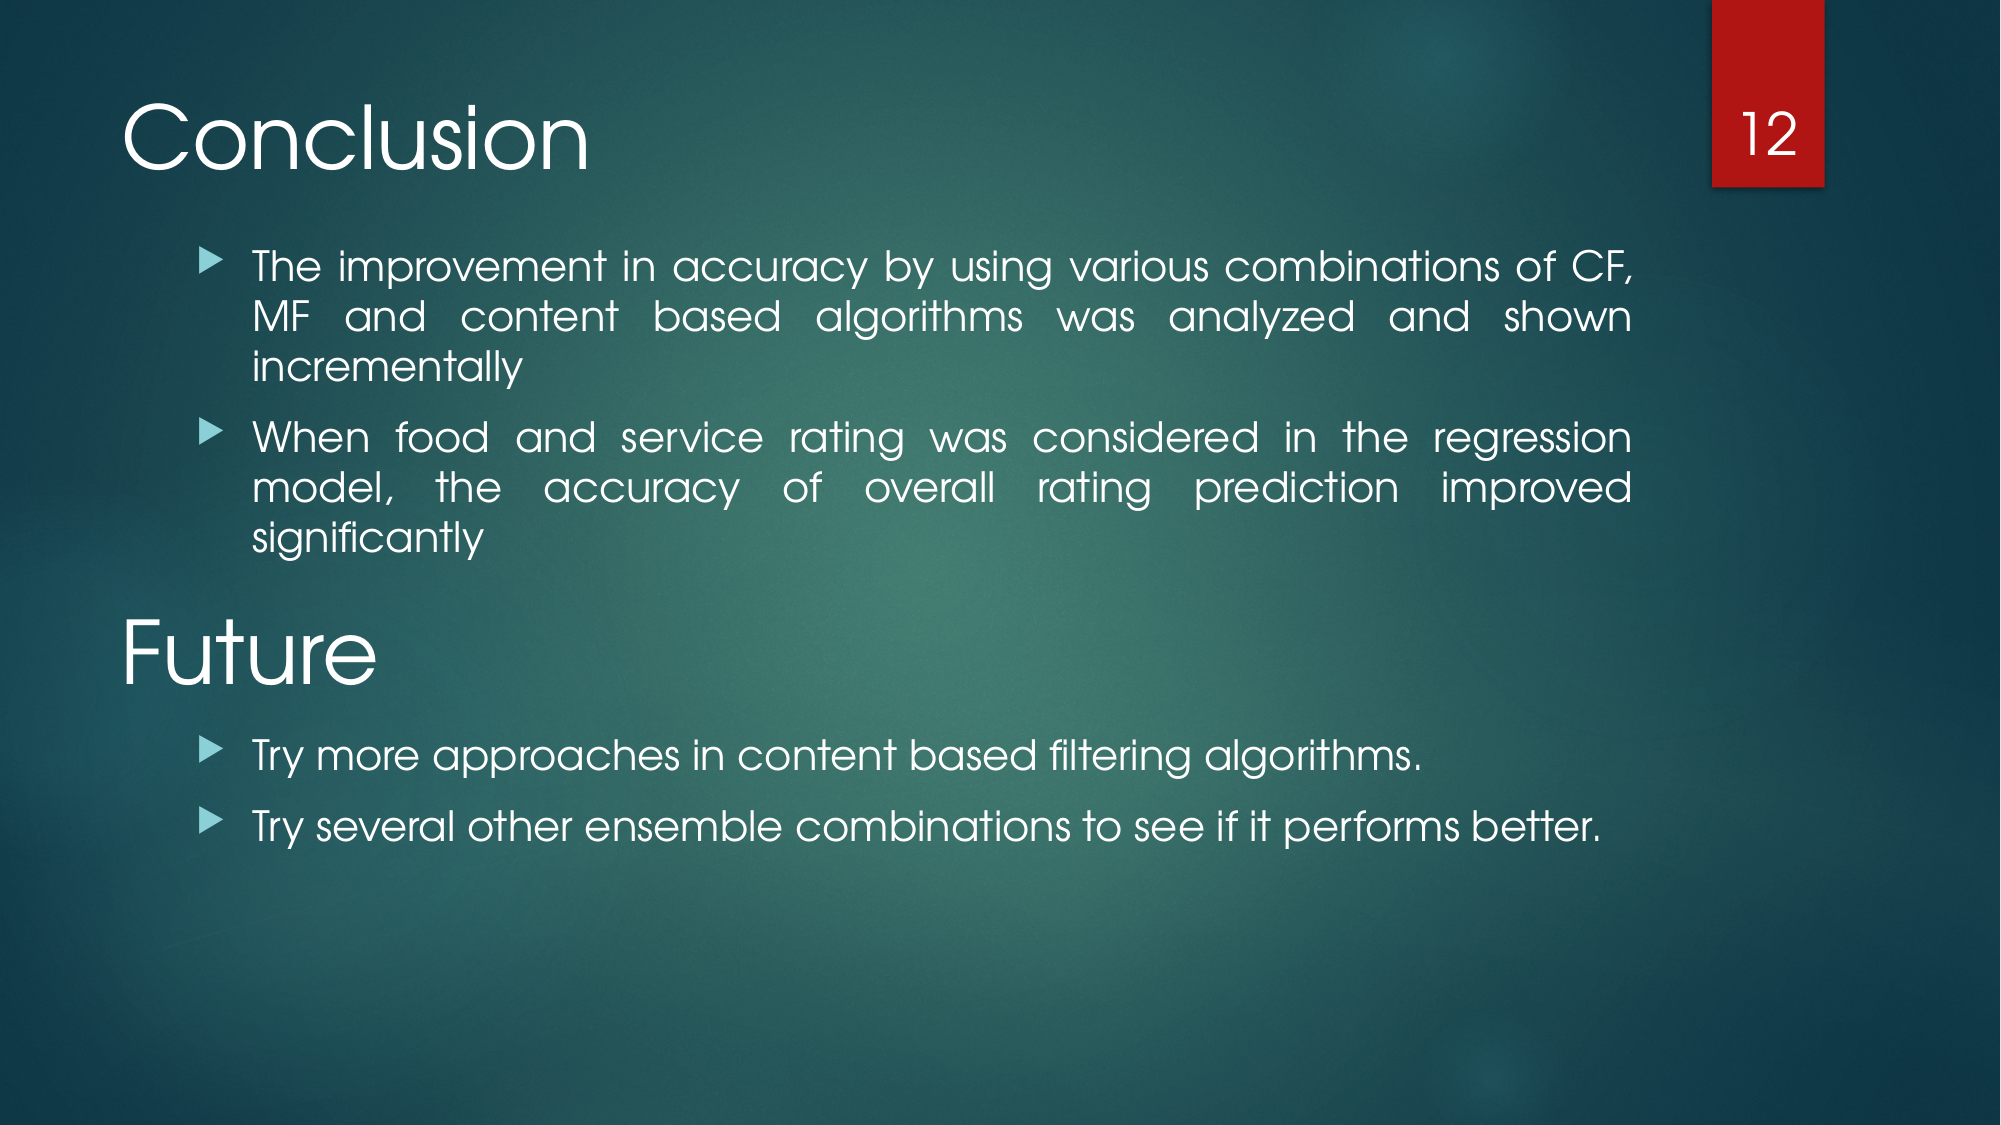

12
# Conclusion
The improvement in accuracy by using various combinations of CF, MF and content based algorithms was analyzed and shown incrementally
When food and service rating was considered in the regression model, the accuracy of overall rating prediction improved significantly

Future
Try more approaches in content based filtering algorithms.
Try several other ensemble combinations to see if it performs better.